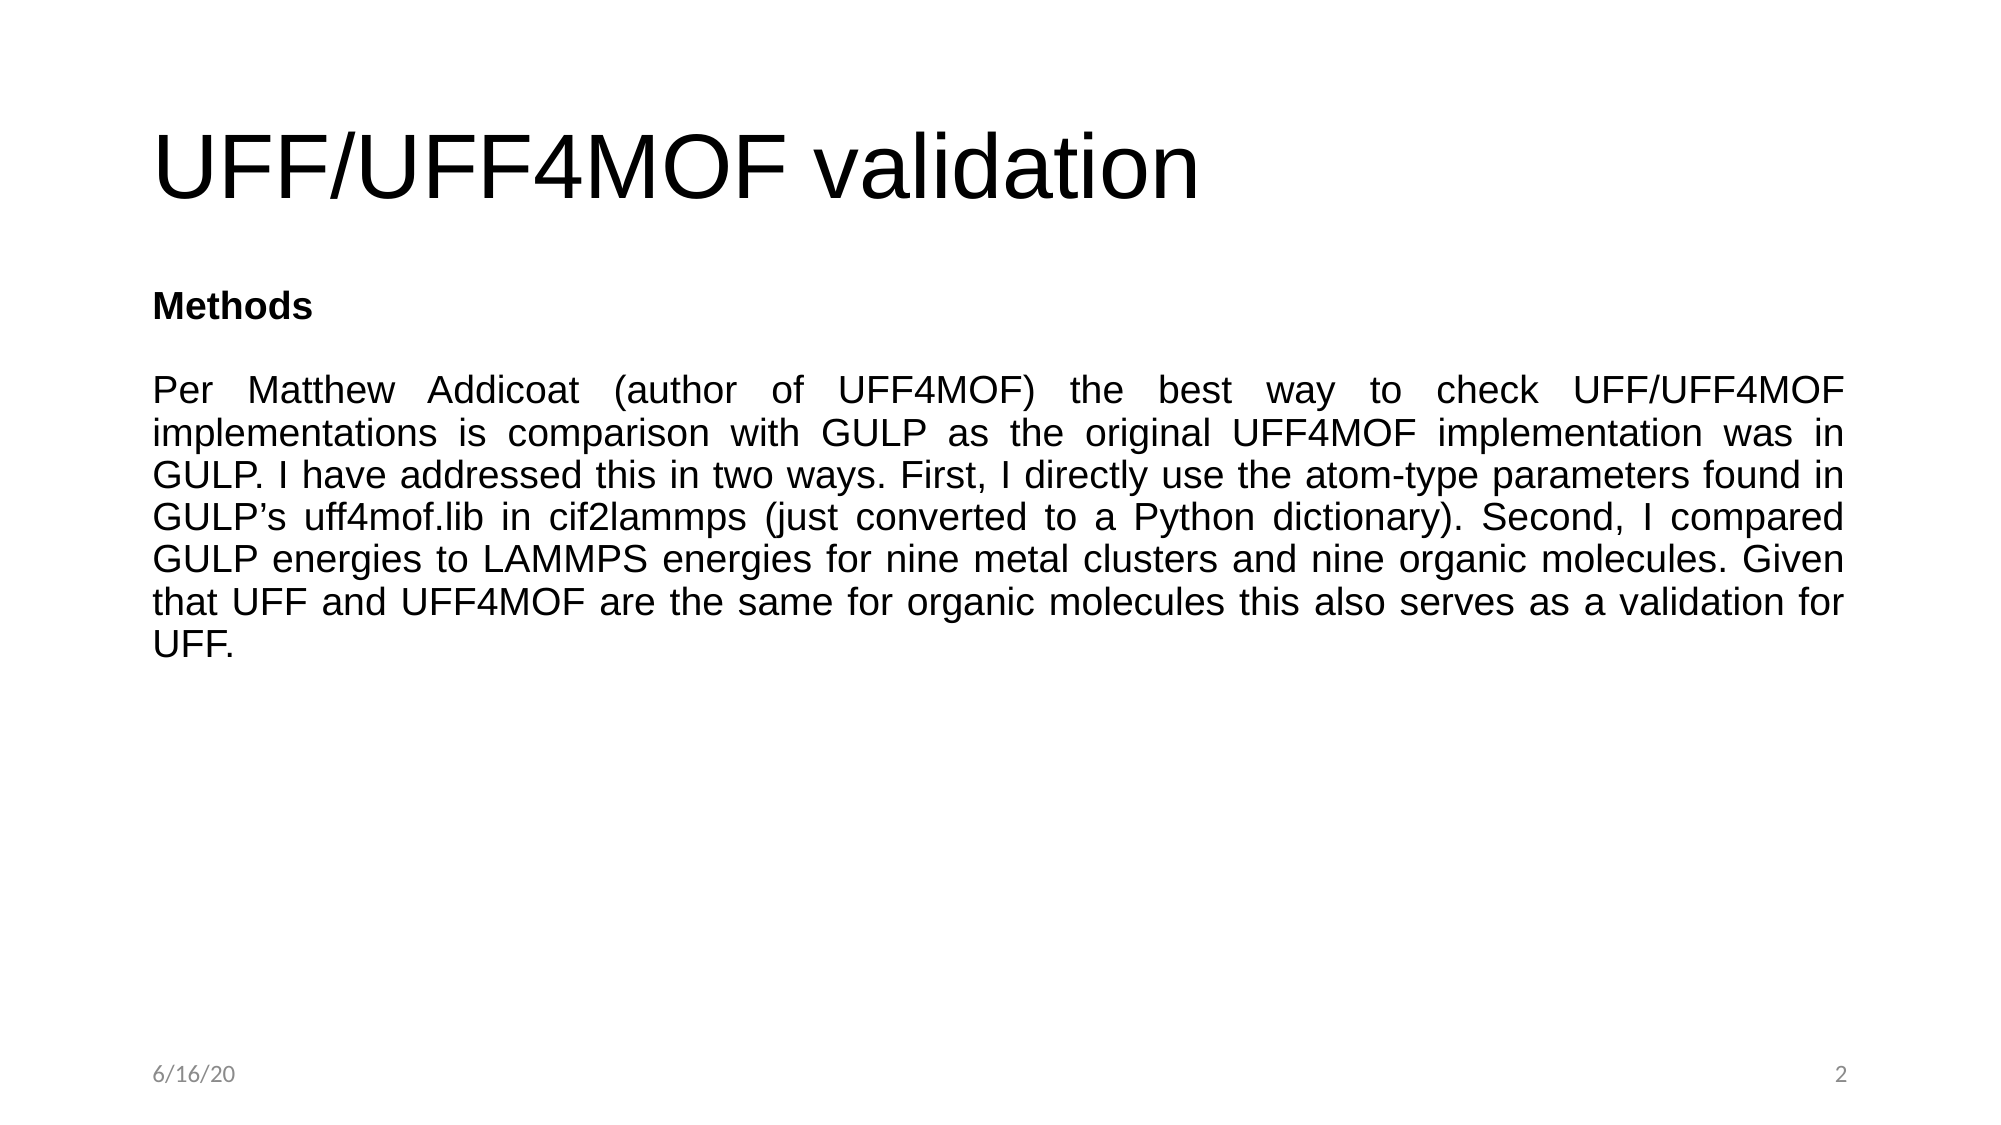

# UFF/UFF4MOF validation
Methods

Per Matthew Addicoat (author of UFF4MOF) the best way to check UFF/UFF4MOF implementations is comparison with GULP as the original UFF4MOF implementation was in GULP. I have addressed this in two ways. First, I directly use the atom-type parameters found in GULP’s uff4mof.lib in cif2lammps (just converted to a Python dictionary). Second, I compared GULP energies to LAMMPS energies for nine metal clusters and nine organic molecules. Given that UFF and UFF4MOF are the same for organic molecules this also serves as a validation for UFF.
6/16/20
2